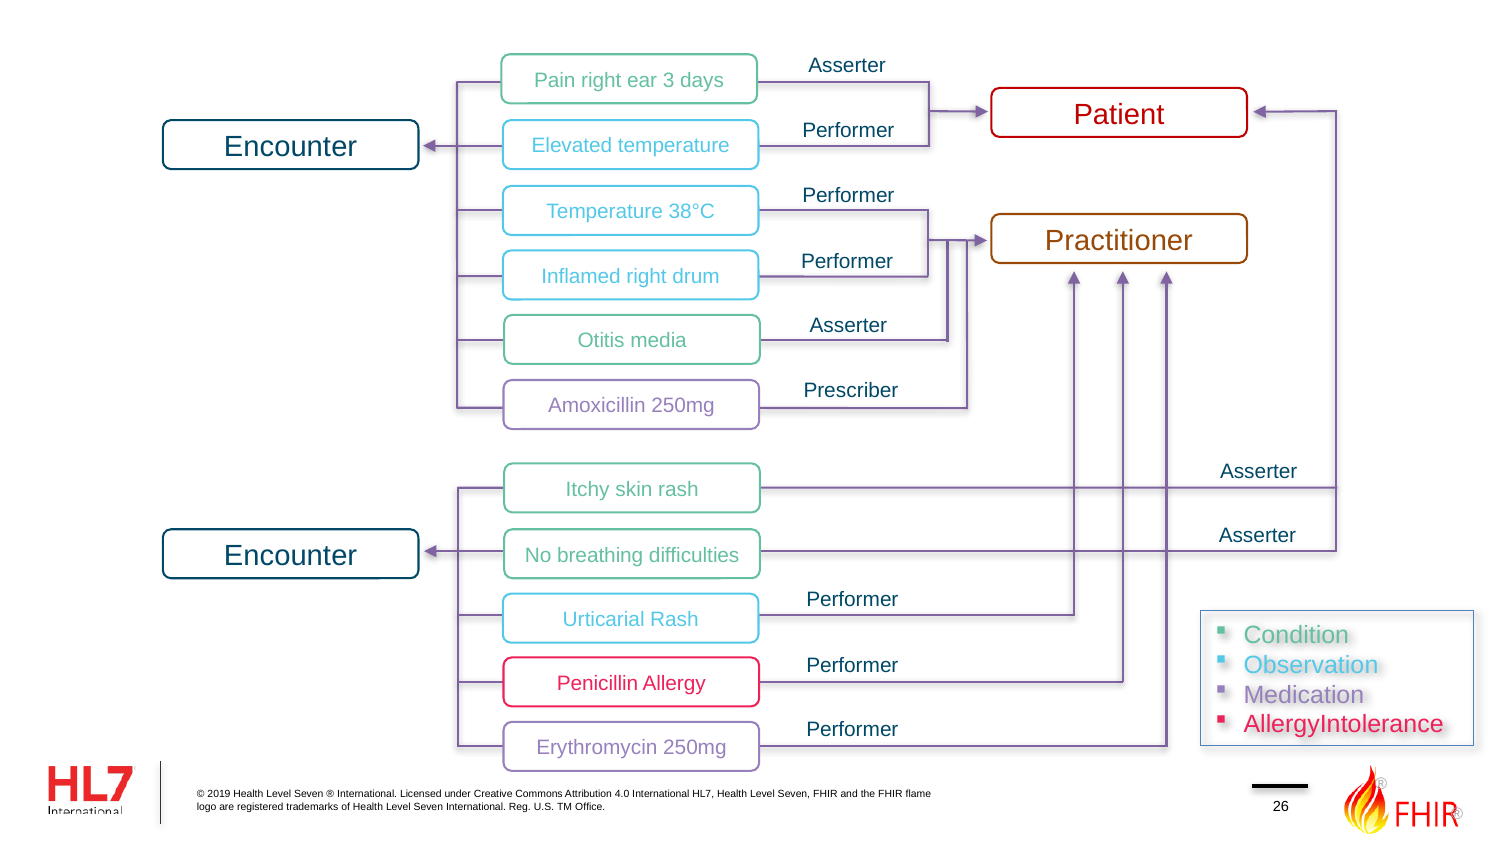

Asserter
Pain right ear 3 days
Patient
Performer
Encounter
Elevated temperature
Performer
Temperature 38°C
Practitioner
Performer
Inflamed right drum
Asserter
Otitis media
Prescriber
Amoxicillin 250mg
Asserter
Itchy skin rash
Asserter
Encounter
No breathing difficulties
Performer
Urticarial Rash
Performer
Penicillin Allergy
Performer
Erythromycin 250mg
Condition
Observation
Medication
AllergyIntolerance
26
© 2019 Health Level Seven ® International. Licensed under Creative Commons Attribution 4.0 International HL7, Health Level Seven, FHIR and the FHIR flame logo are registered trademarks of Health Level Seven International. Reg. U.S. TM Office.